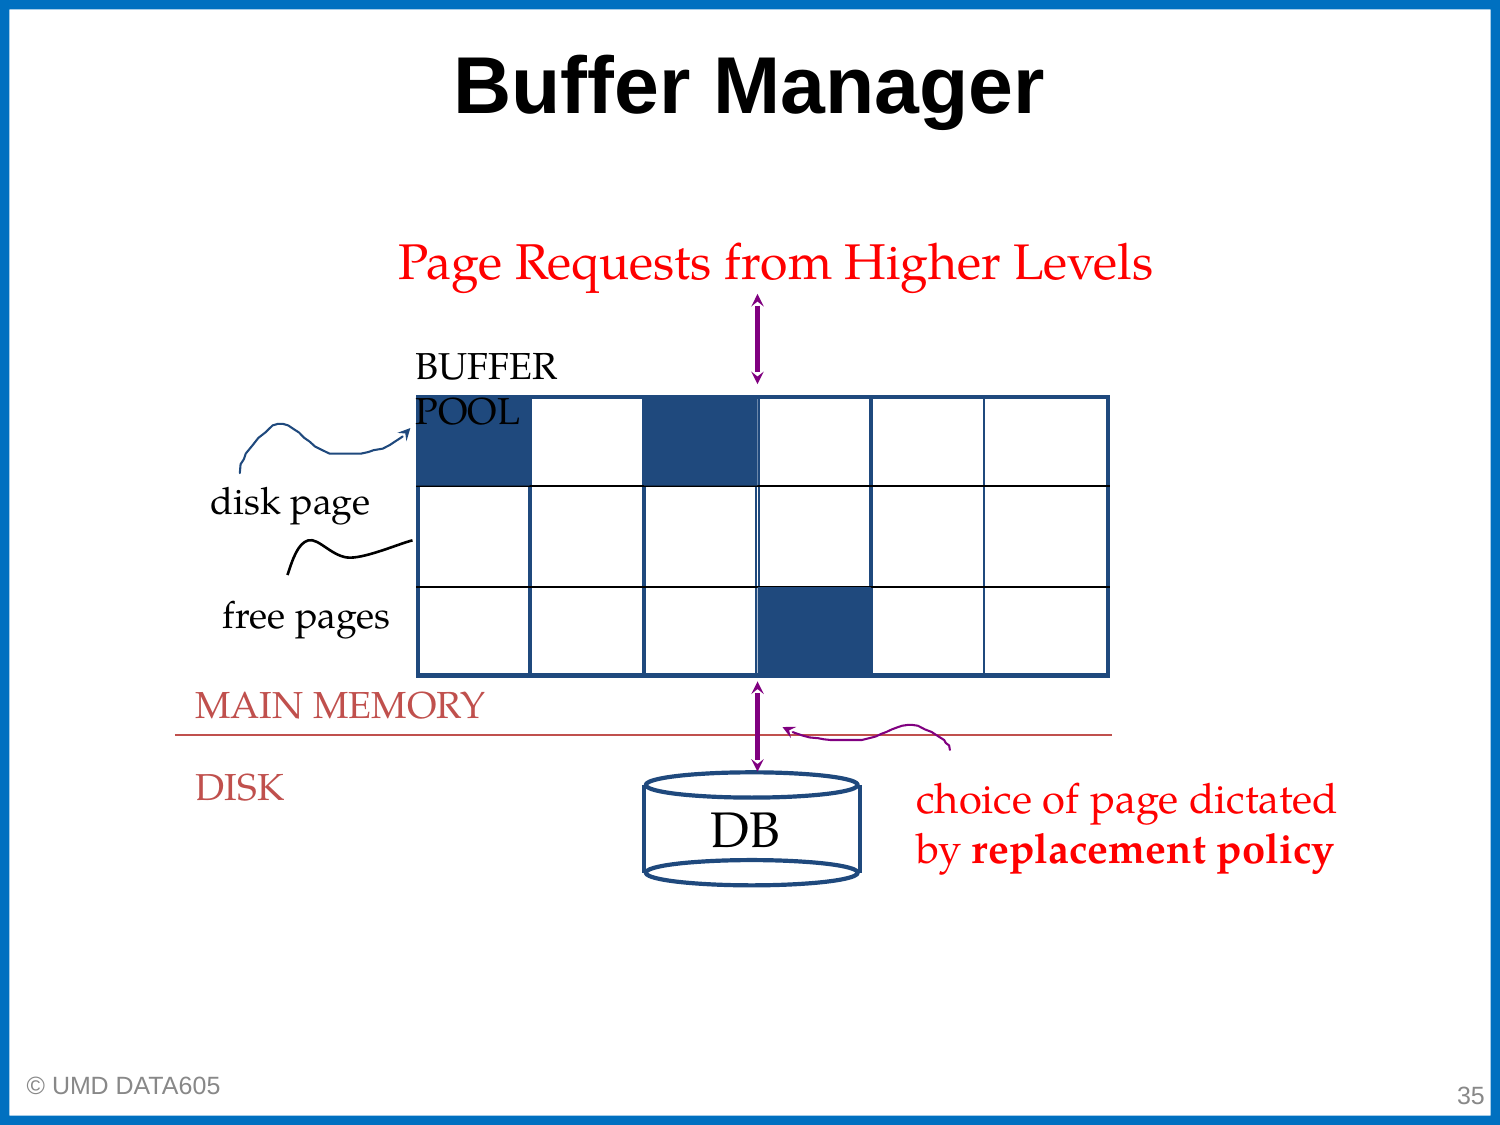

# Buffer Manager
Page Requests from Higher Levels
BUFFER POOL

disk page

free pages
MAIN MEMORY

DISK
choice of page dictated
by replacement policy

DB

35